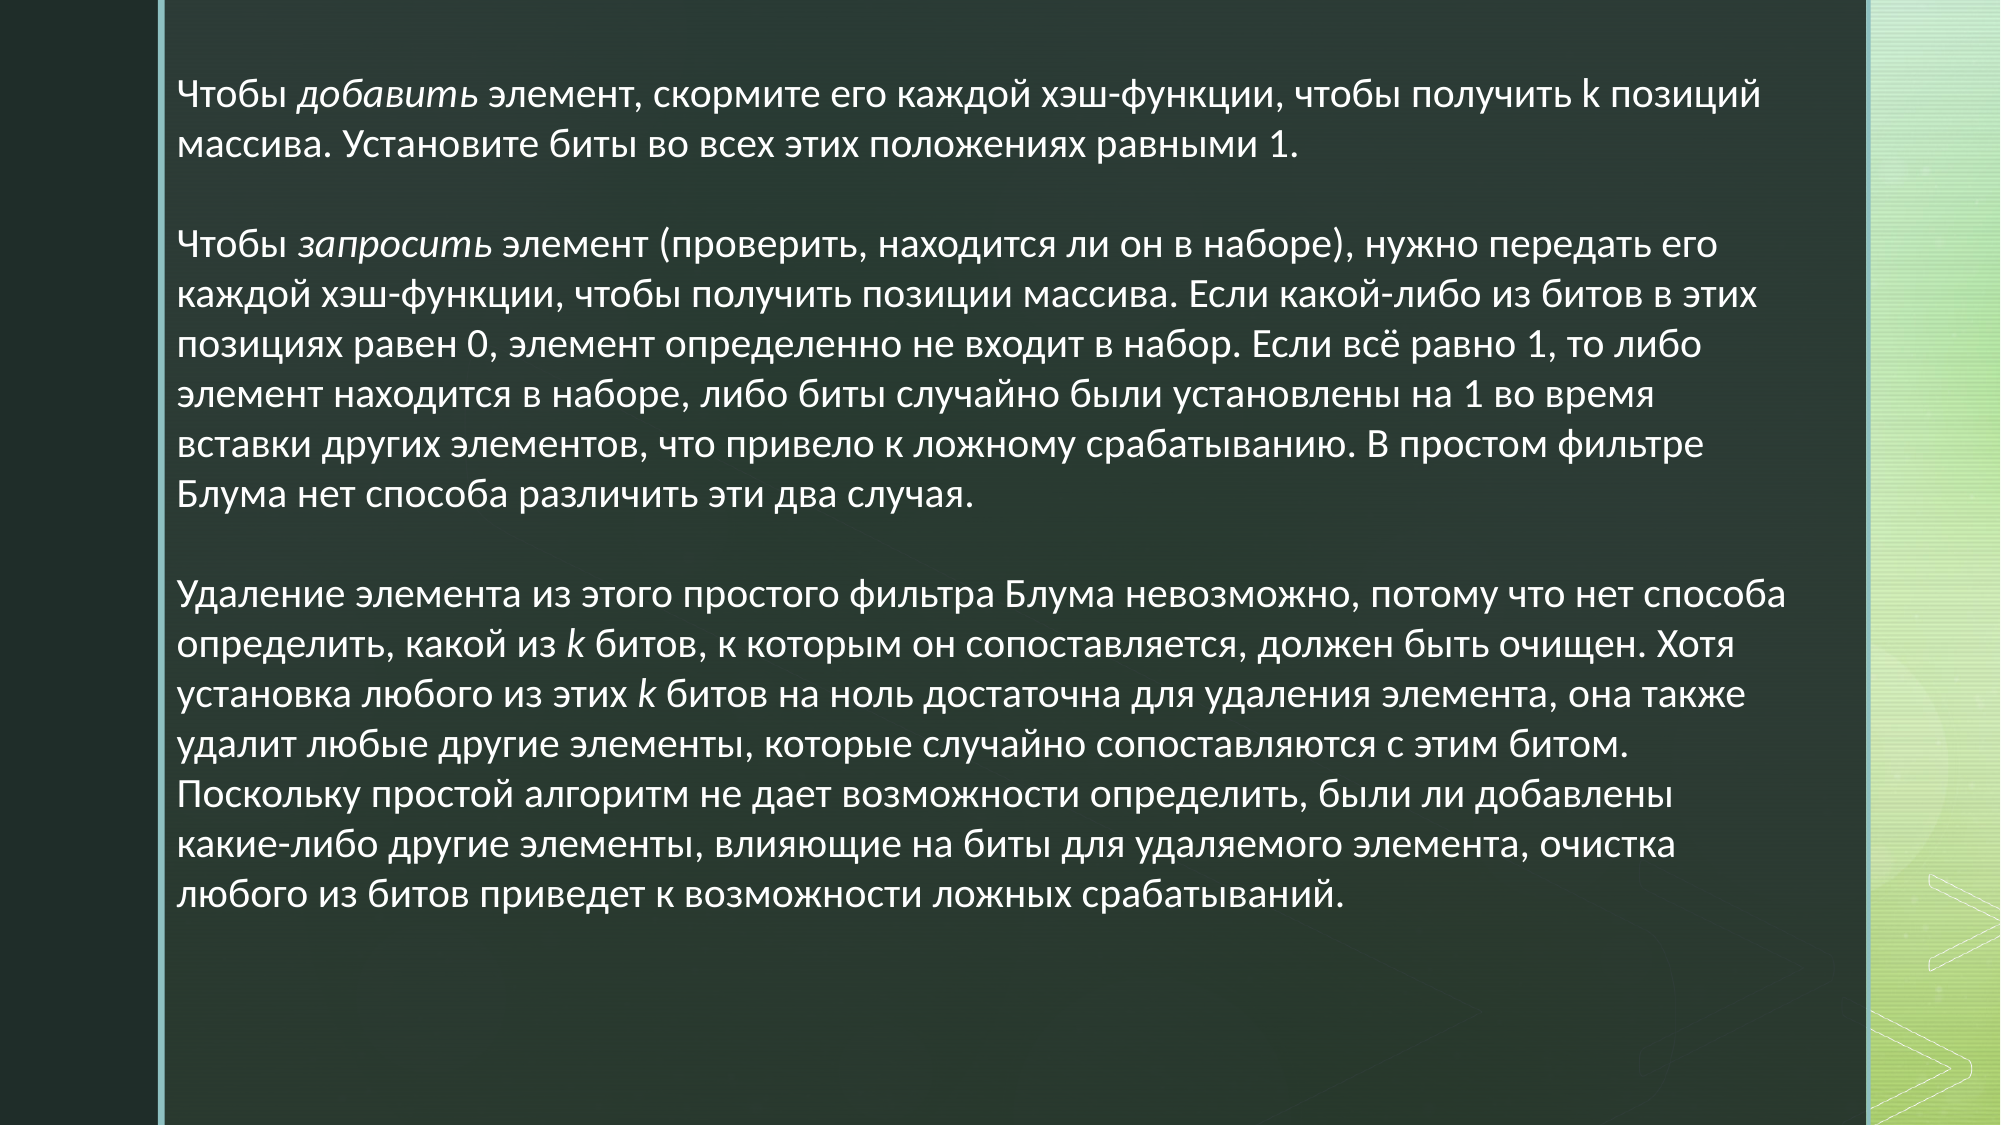

Чтобы добавить элемент, скормите его каждой хэш-функции, чтобы получить k позиций массива. Установите биты во всех этих положениях равными 1.

Чтобы запросить элемент (проверить, находится ли он в наборе), нужно передать его каждой хэш-функции, чтобы получить позиции массива. Если какой-либо из битов в этих позициях равен 0, элемент определенно не входит в набор. Если всё равно 1, то либо элемент находится в наборе, либо биты случайно были установлены на 1 во время вставки других элементов, что привело к ложному срабатыванию. В простом фильтре Блума нет способа различить эти два случая.

Удаление элемента из этого простого фильтра Блума невозможно, потому что нет способа определить, какой из k битов, к которым он сопоставляется, должен быть очищен. Хотя установка любого из этих k битов на ноль достаточна для удаления элемента, она также удалит любые другие элементы, которые случайно сопоставляются с этим битом. Поскольку простой алгоритм не дает возможности определить, были ли добавлены какие-либо другие элементы, влияющие на биты для удаляемого элемента, очистка любого из битов приведет к возможности ложных срабатываний.